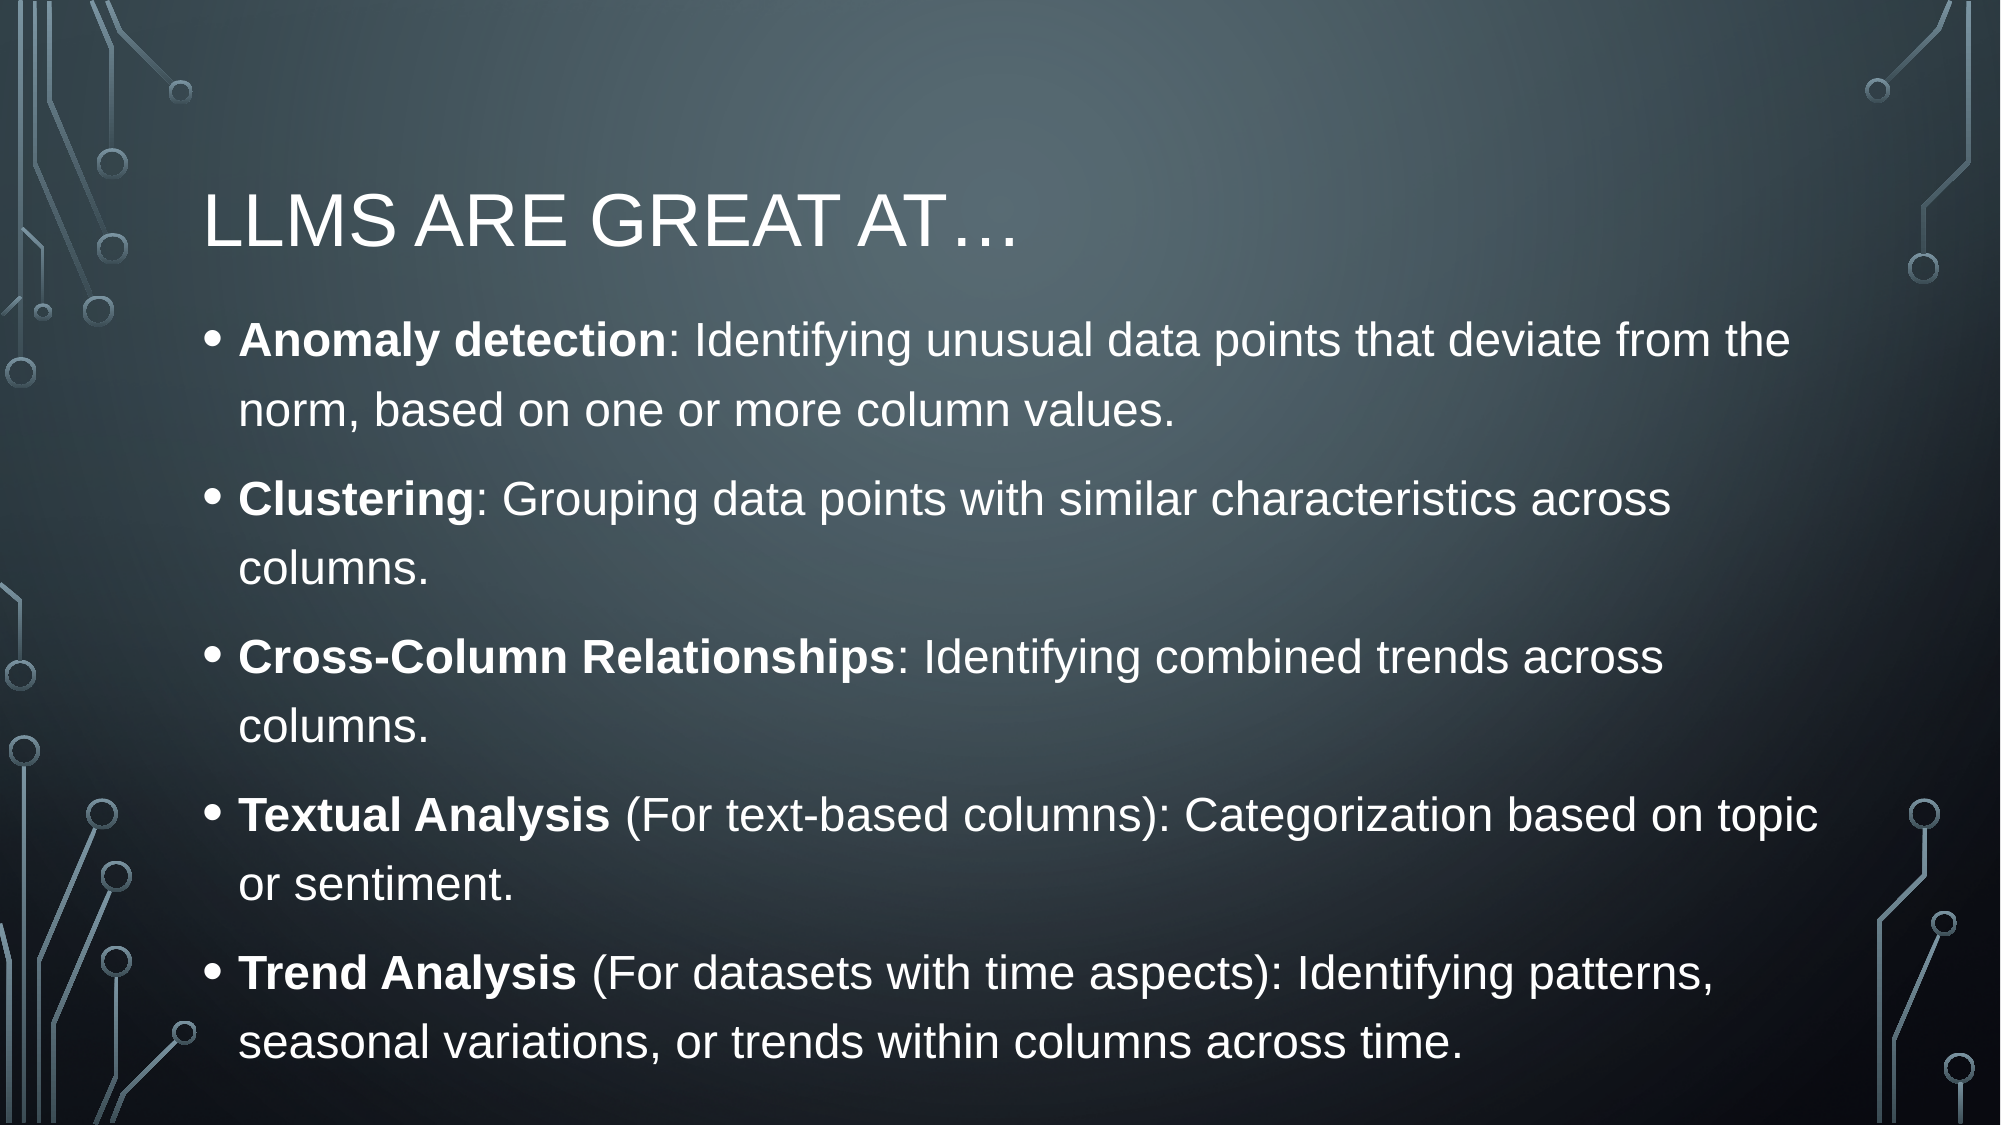

# LLMs are great at…
Anomaly detection: Identifying unusual data points that deviate from the norm, based on one or more column values.
Clustering: Grouping data points with similar characteristics across columns.
Cross-Column Relationships: Identifying combined trends across columns.
Textual Analysis (For text-based columns): Categorization based on topic or sentiment.
Trend Analysis (For datasets with time aspects): Identifying patterns, seasonal variations, or trends within columns across time.